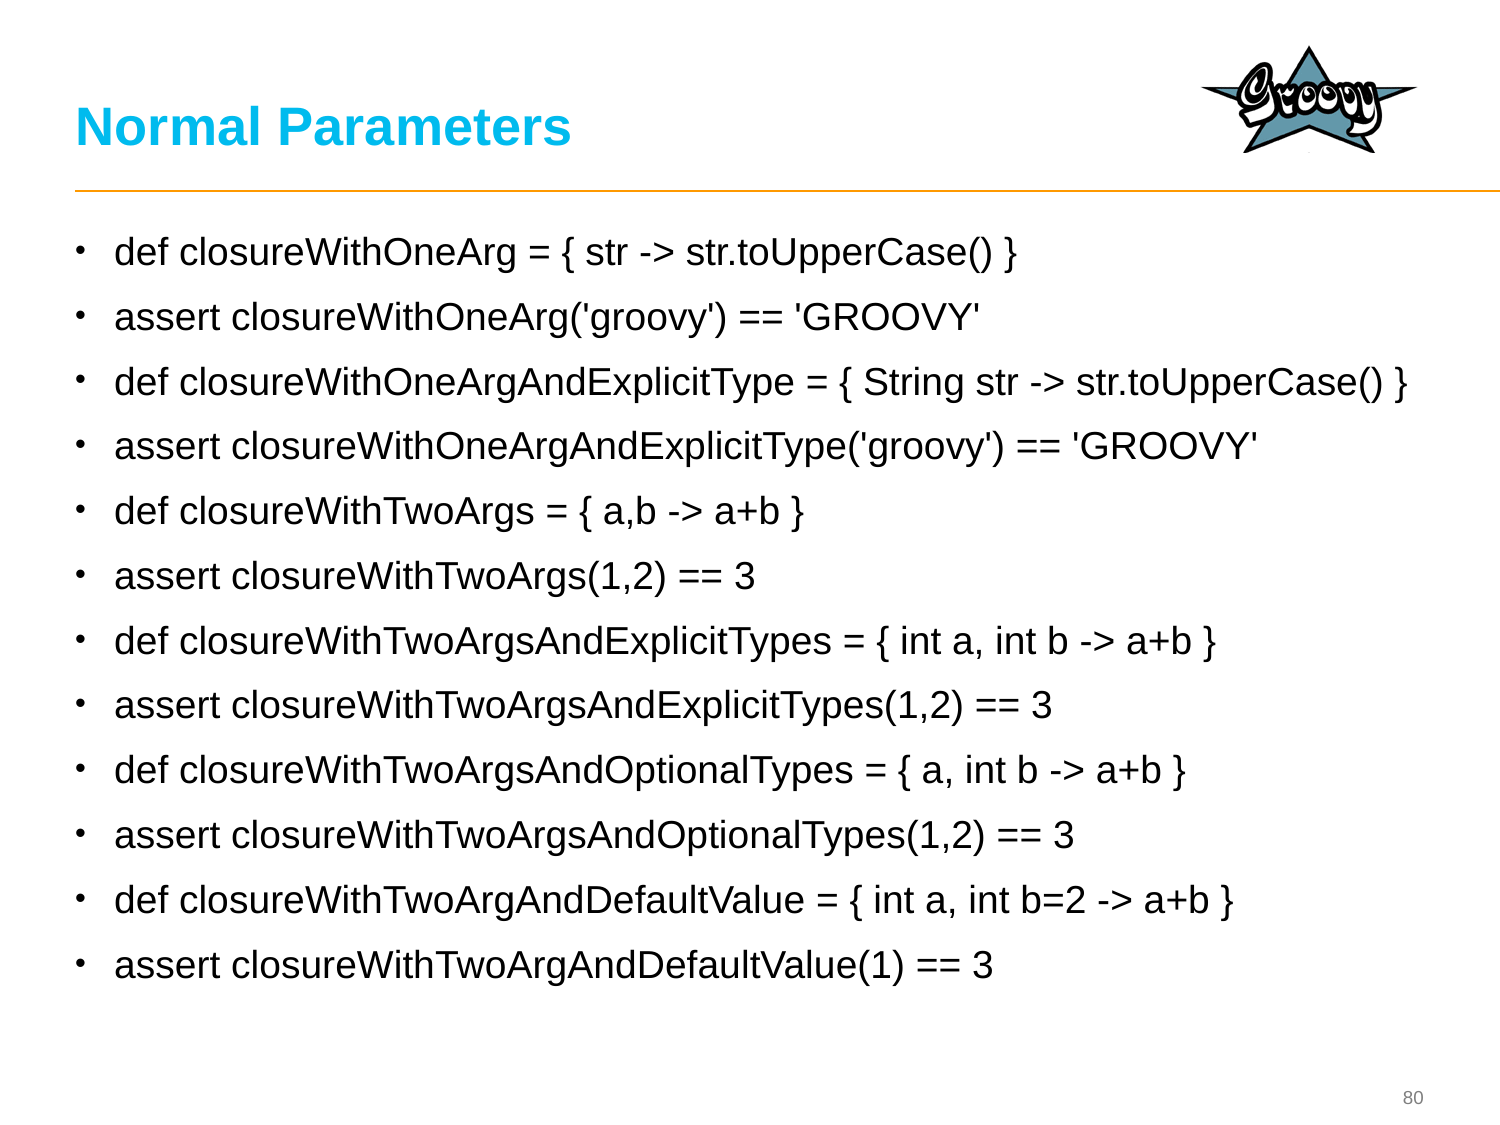

# Normal Parameters
def closureWithOneArg = { str -> str.toUpperCase() }
assert closureWithOneArg('groovy') == 'GROOVY'
def closureWithOneArgAndExplicitType = { String str -> str.toUpperCase() }
assert closureWithOneArgAndExplicitType('groovy') == 'GROOVY'
def closureWithTwoArgs = { a,b -> a+b }
assert closureWithTwoArgs(1,2) == 3
def closureWithTwoArgsAndExplicitTypes = { int a, int b -> a+b }
assert closureWithTwoArgsAndExplicitTypes(1,2) == 3
def closureWithTwoArgsAndOptionalTypes = { a, int b -> a+b }
assert closureWithTwoArgsAndOptionalTypes(1,2) == 3
def closureWithTwoArgAndDefaultValue = { int a, int b=2 -> a+b }
assert closureWithTwoArgAndDefaultValue(1) == 3